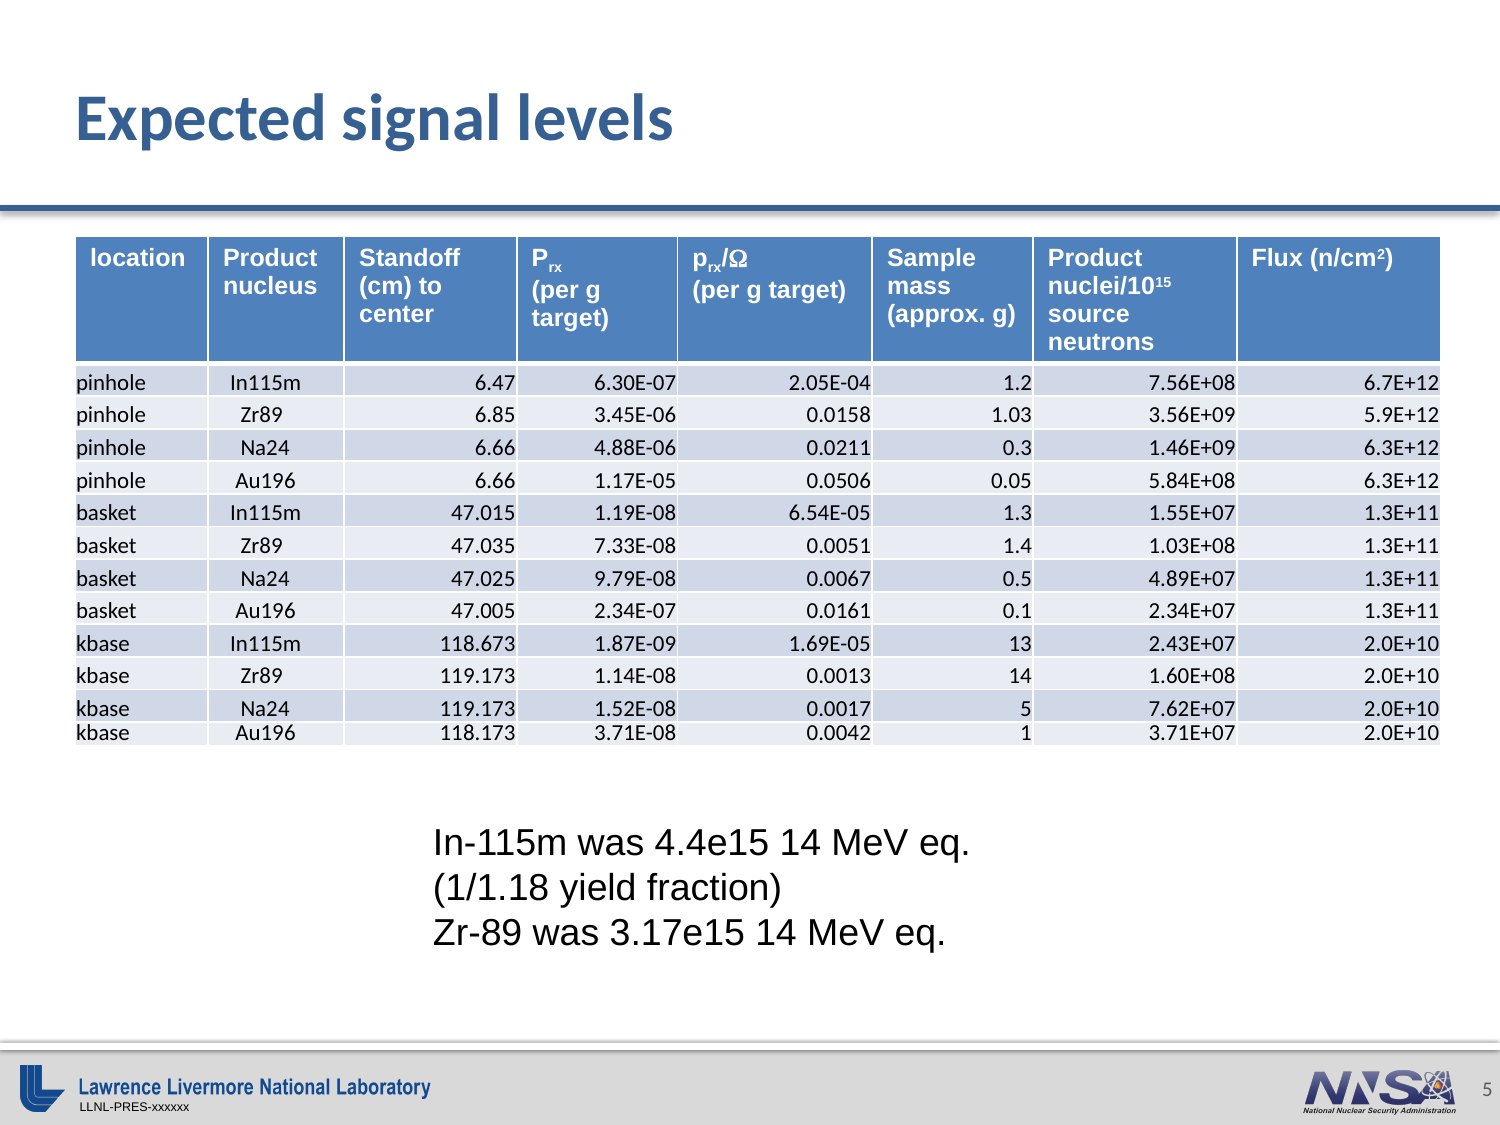

# Expected signal levels
| location | Product nucleus | Standoff (cm) to center | Prx (per g target) | prx/Ω (per g target) | Sample mass (approx. g) | Product nuclei/1015 source neutrons | Flux (n/cm2) |
| --- | --- | --- | --- | --- | --- | --- | --- |
| pinhole | In115m | 6.47 | 6.30E-07 | 2.05E-04 | 1.2 | 7.56E+08 | 6.7E+12 |
| pinhole | Zr89 | 6.85 | 3.45E-06 | 0.0158 | 1.03 | 3.56E+09 | 5.9E+12 |
| pinhole | Na24 | 6.66 | 4.88E-06 | 0.0211 | 0.3 | 1.46E+09 | 6.3E+12 |
| pinhole | Au196 | 6.66 | 1.17E-05 | 0.0506 | 0.05 | 5.84E+08 | 6.3E+12 |
| basket | In115m | 47.015 | 1.19E-08 | 6.54E-05 | 1.3 | 1.55E+07 | 1.3E+11 |
| basket | Zr89 | 47.035 | 7.33E-08 | 0.0051 | 1.4 | 1.03E+08 | 1.3E+11 |
| basket | Na24 | 47.025 | 9.79E-08 | 0.0067 | 0.5 | 4.89E+07 | 1.3E+11 |
| basket | Au196 | 47.005 | 2.34E-07 | 0.0161 | 0.1 | 2.34E+07 | 1.3E+11 |
| kbase | In115m | 118.673 | 1.87E-09 | 1.69E-05 | 13 | 2.43E+07 | 2.0E+10 |
| kbase | Zr89 | 119.173 | 1.14E-08 | 0.0013 | 14 | 1.60E+08 | 2.0E+10 |
| kbase | Na24 | 119.173 | 1.52E-08 | 0.0017 | 5 | 7.62E+07 | 2.0E+10 |
| kbase | Au196 | 118.173 | 3.71E-08 | 0.0042 | 1 | 3.71E+07 | 2.0E+10 |
In-115m was 4.4e15 14 MeV eq. (1/1.18 yield fraction)
Zr-89 was 3.17e15 14 MeV eq.